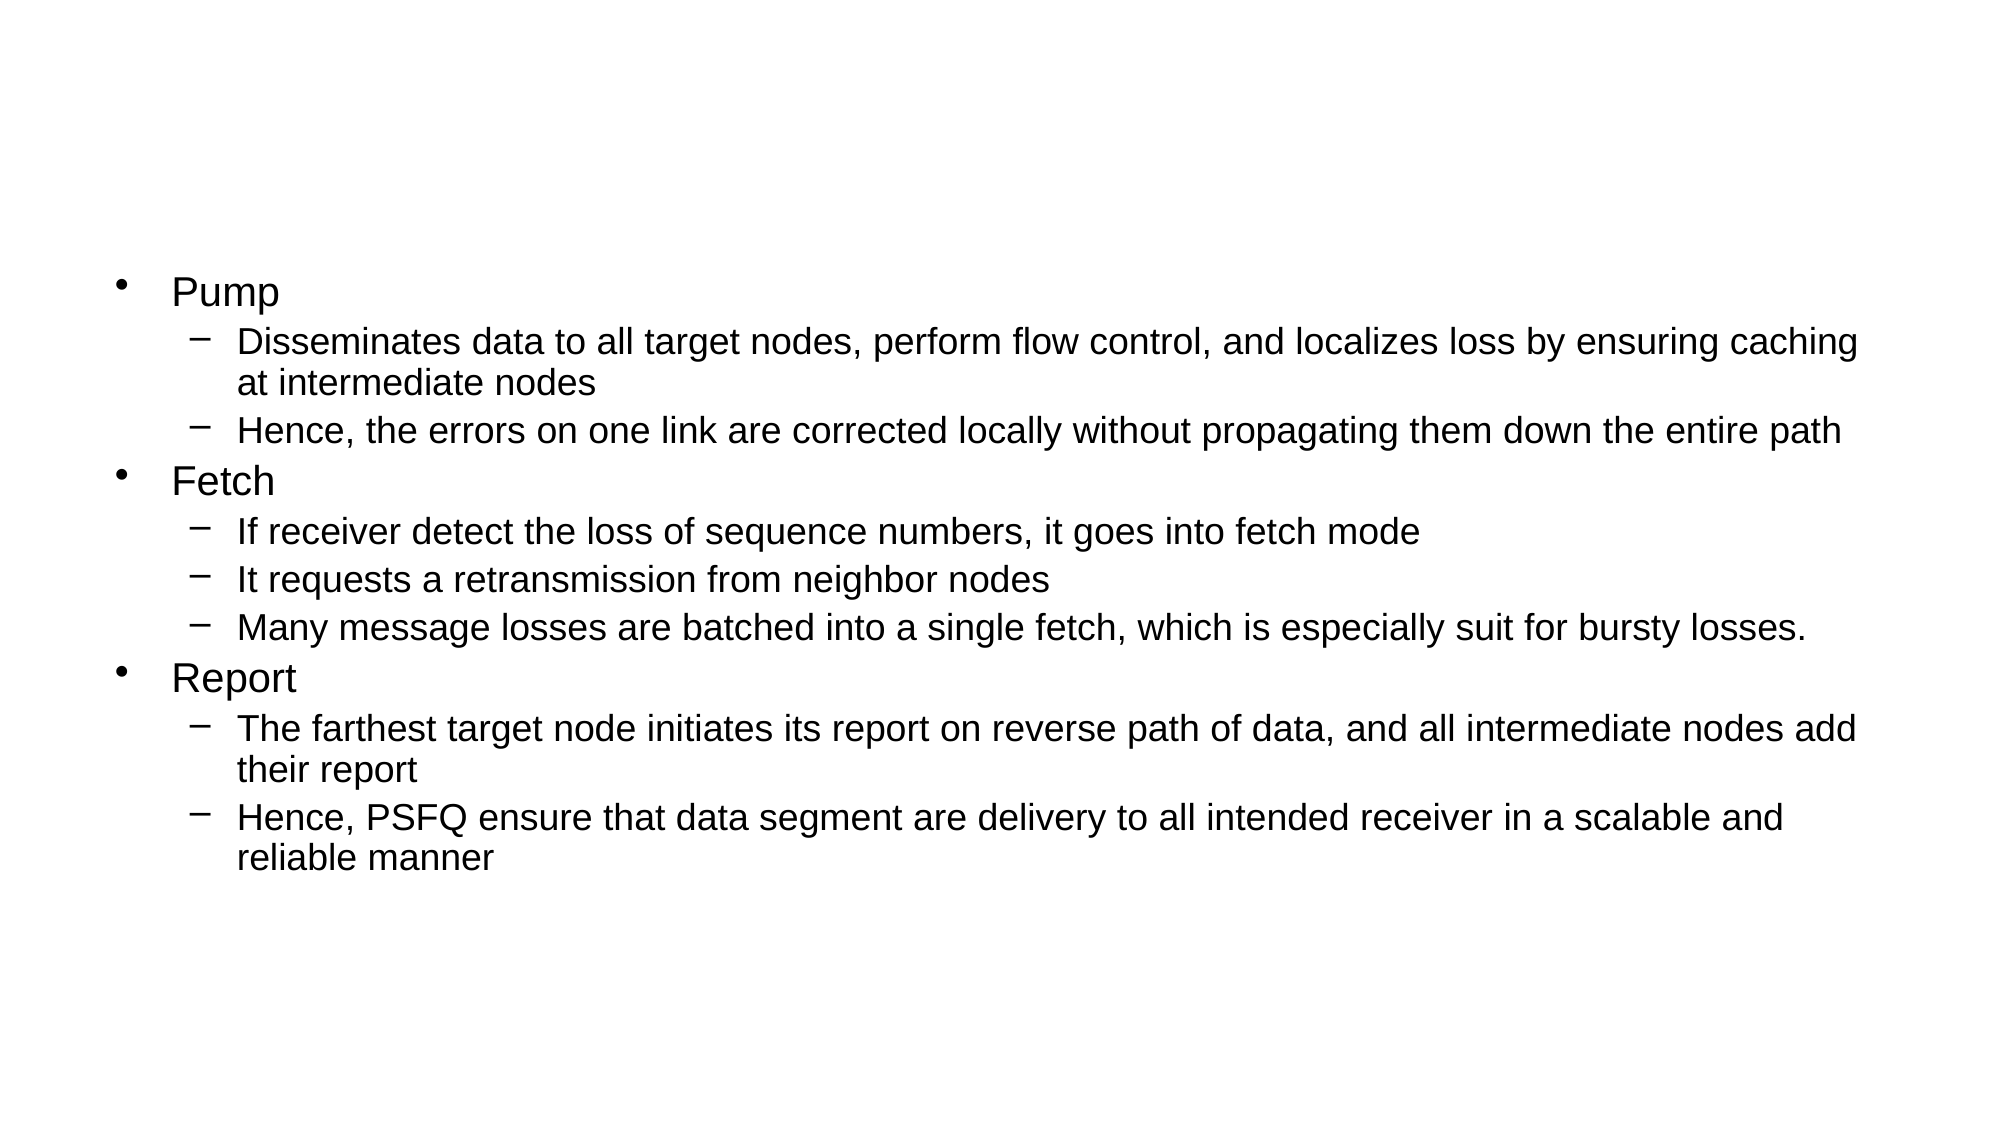

#
Pump
Disseminates data to all target nodes, perform flow control, and localizes loss by ensuring caching at intermediate nodes
Hence, the errors on one link are corrected locally without propagating them down the entire path
Fetch
If receiver detect the loss of sequence numbers, it goes into fetch mode
It requests a retransmission from neighbor nodes
Many message losses are batched into a single fetch, which is especially suit for bursty losses.
Report
The farthest target node initiates its report on reverse path of data, and all intermediate nodes add their report
Hence, PSFQ ensure that data segment are delivery to all intended receiver in a scalable and reliable manner